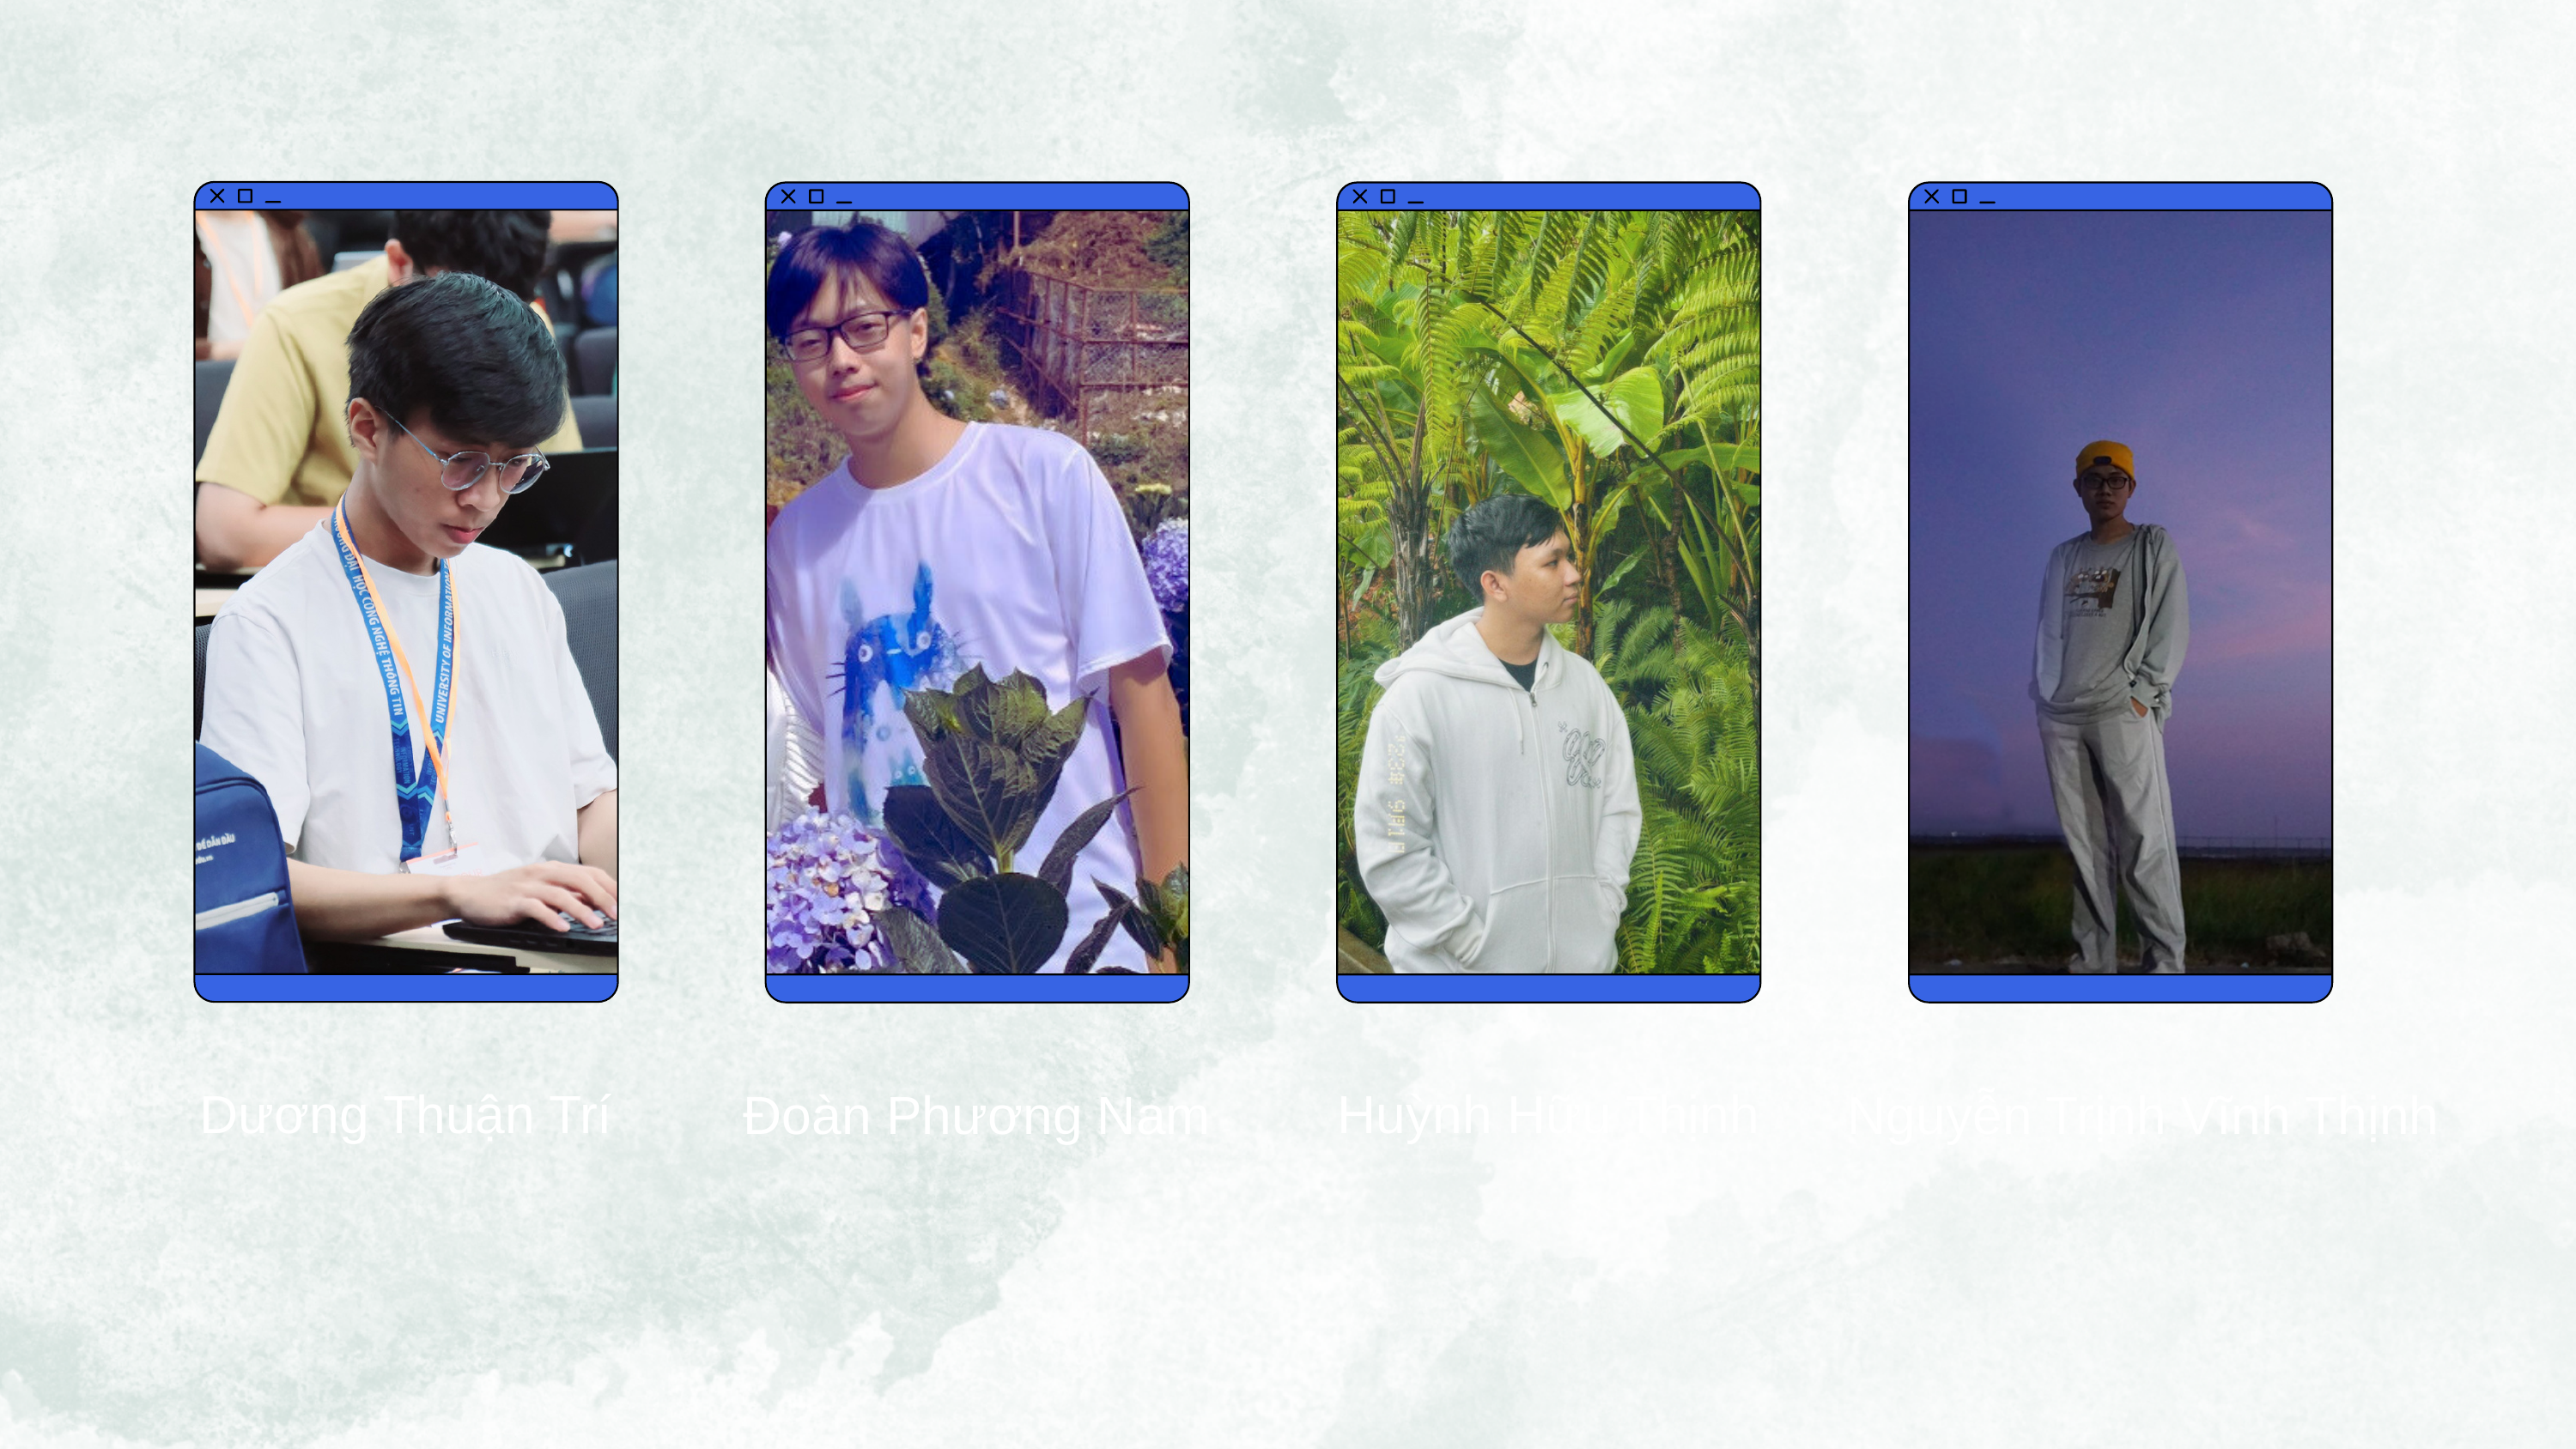

Dương Thuận Trí

Huỳnh Hữu Thịnh

Đoàn Phương Nam

Nguyễn Trịnh Vĩnh Thịnh